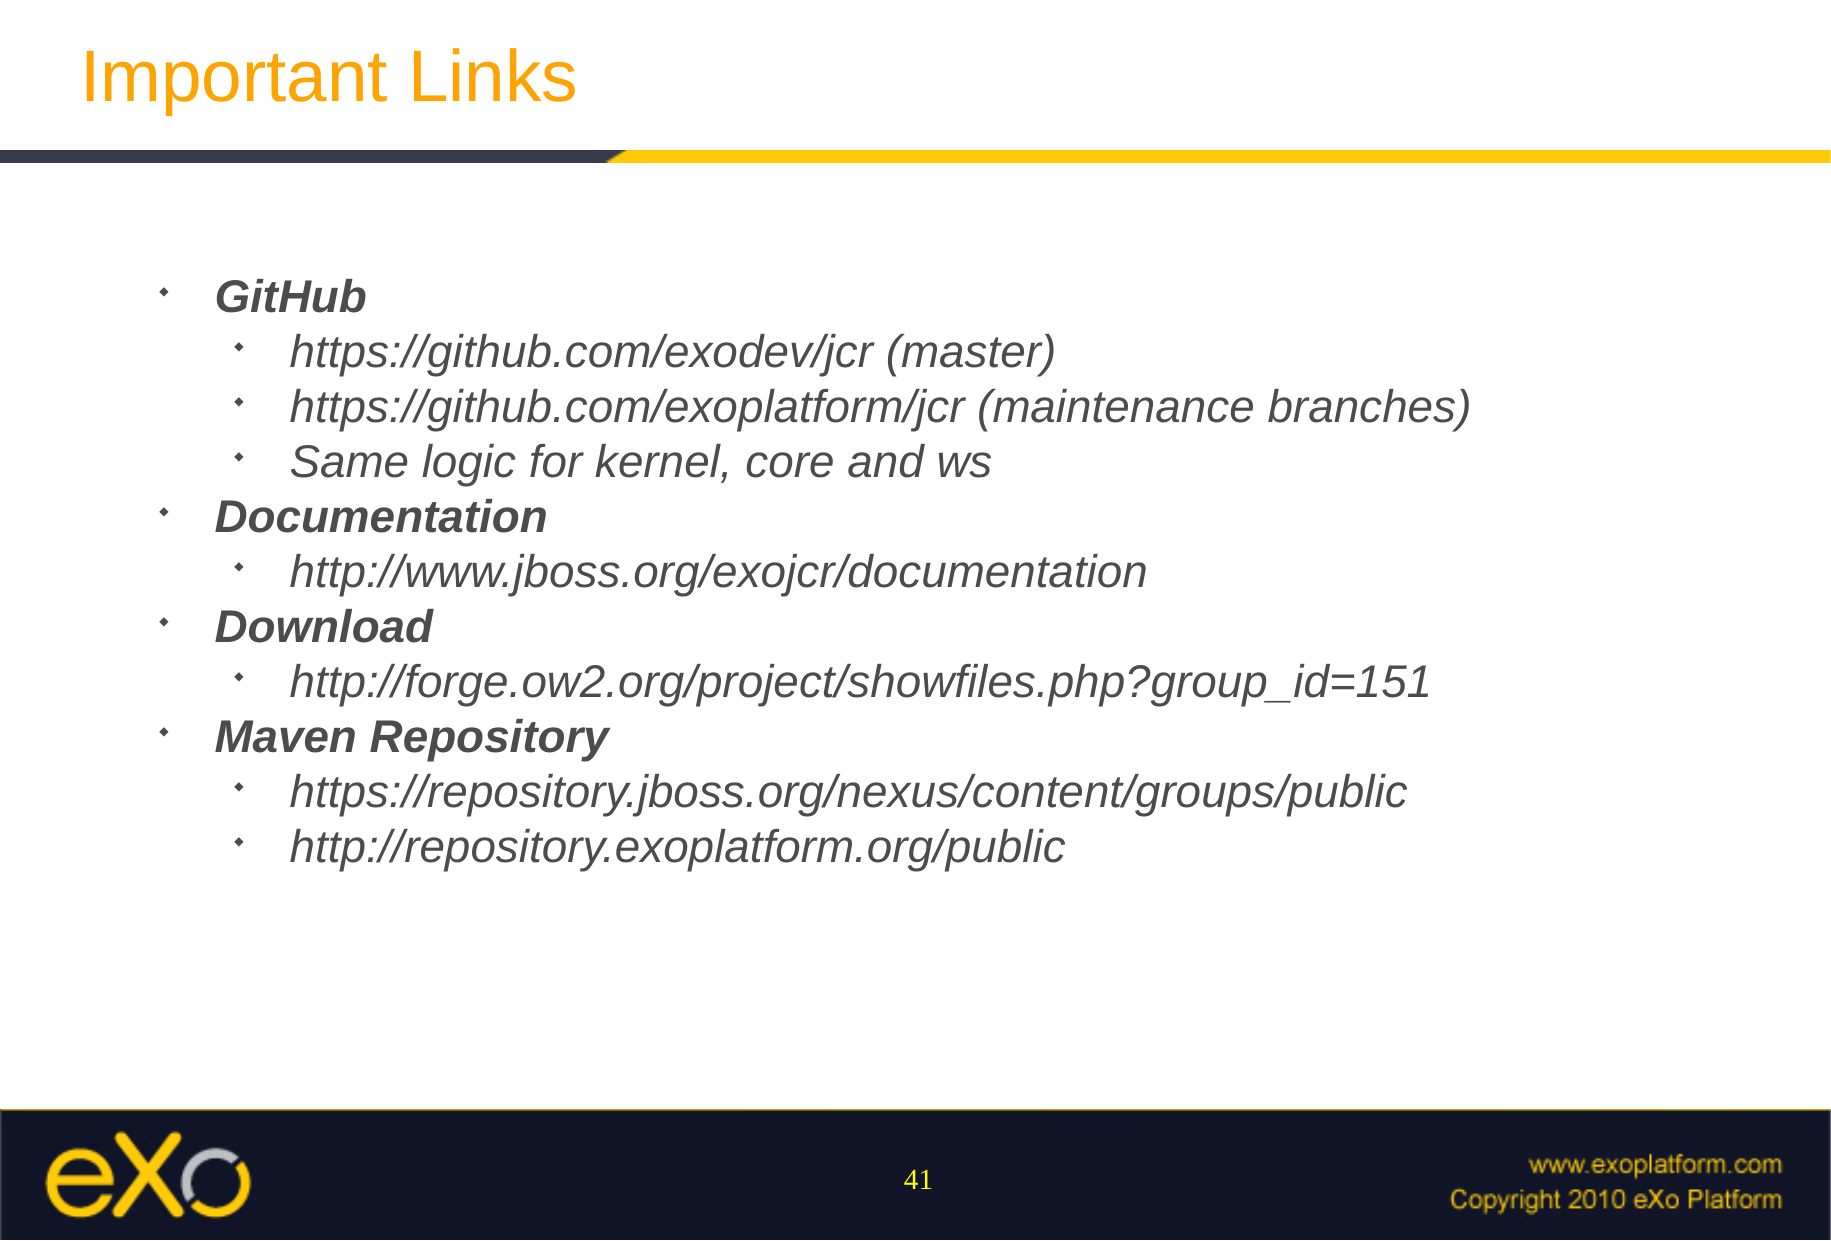

Important Links

GitHub
https://github.com/exodev/jcr (master)
https://github.com/exoplatform/jcr (maintenance branches)
Same logic for kernel, core and ws
Documentation
http://www.jboss.org/exojcr/documentation
Download
http://forge.ow2.org/project/showfiles.php?group_id=151
Maven Repository
https://repository.jboss.org/nexus/content/groups/public
http://repository.exoplatform.org/public